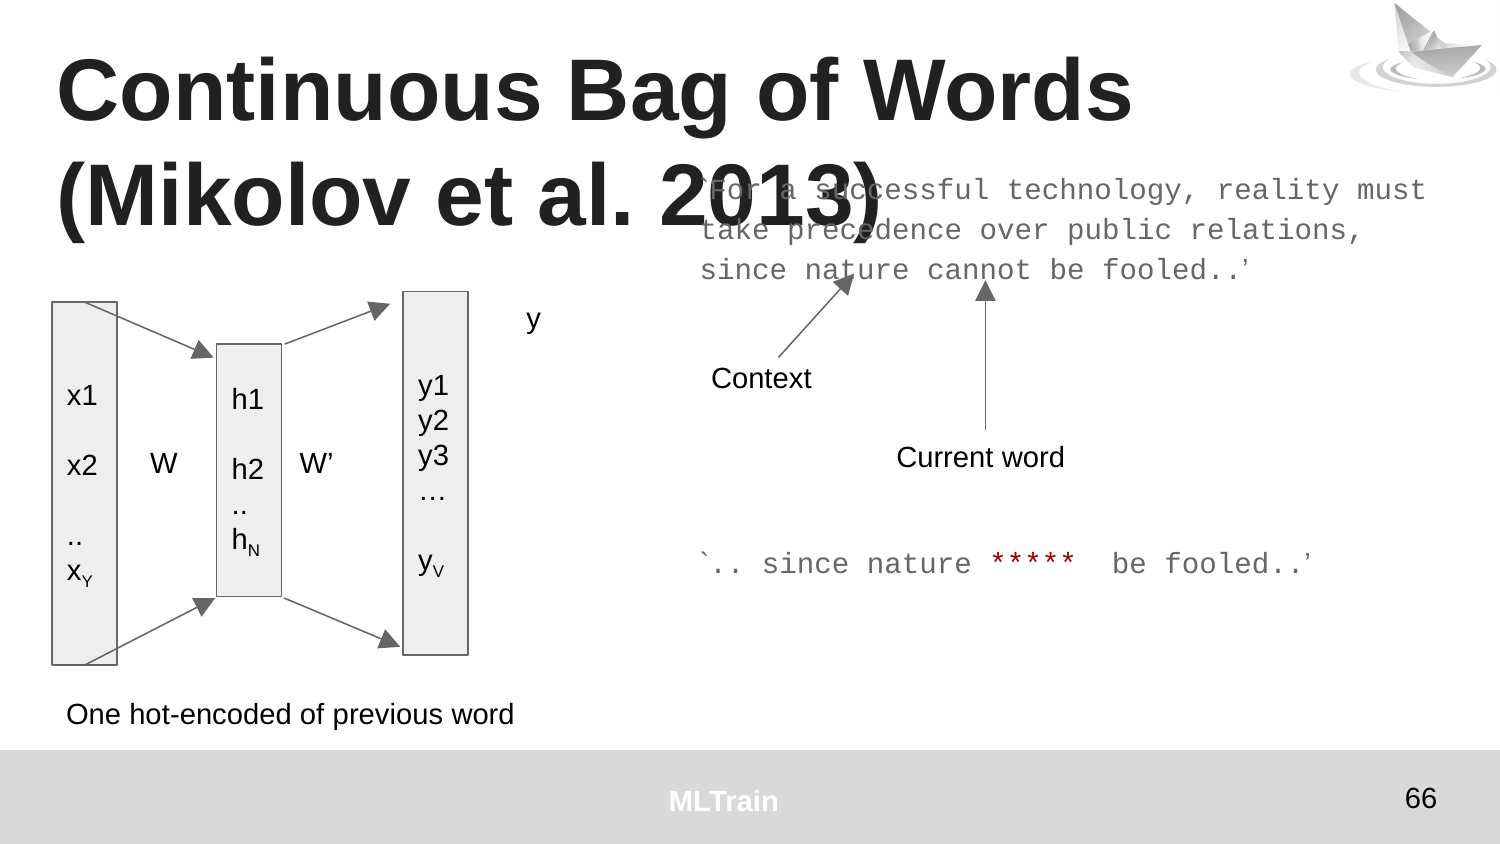

# Continuous Bag of Words (Mikolov et al. 2013)
`For a successful technology, reality must take precedence over public relations, since nature cannot be fooled..’

`.. since nature *****  be fooled..’

y
y1
y2
y3
…

yV
x1

x2

..
xY
h1

h2
..
hN
Context
Current word
W
W’
One hot-encoded of previous word
66